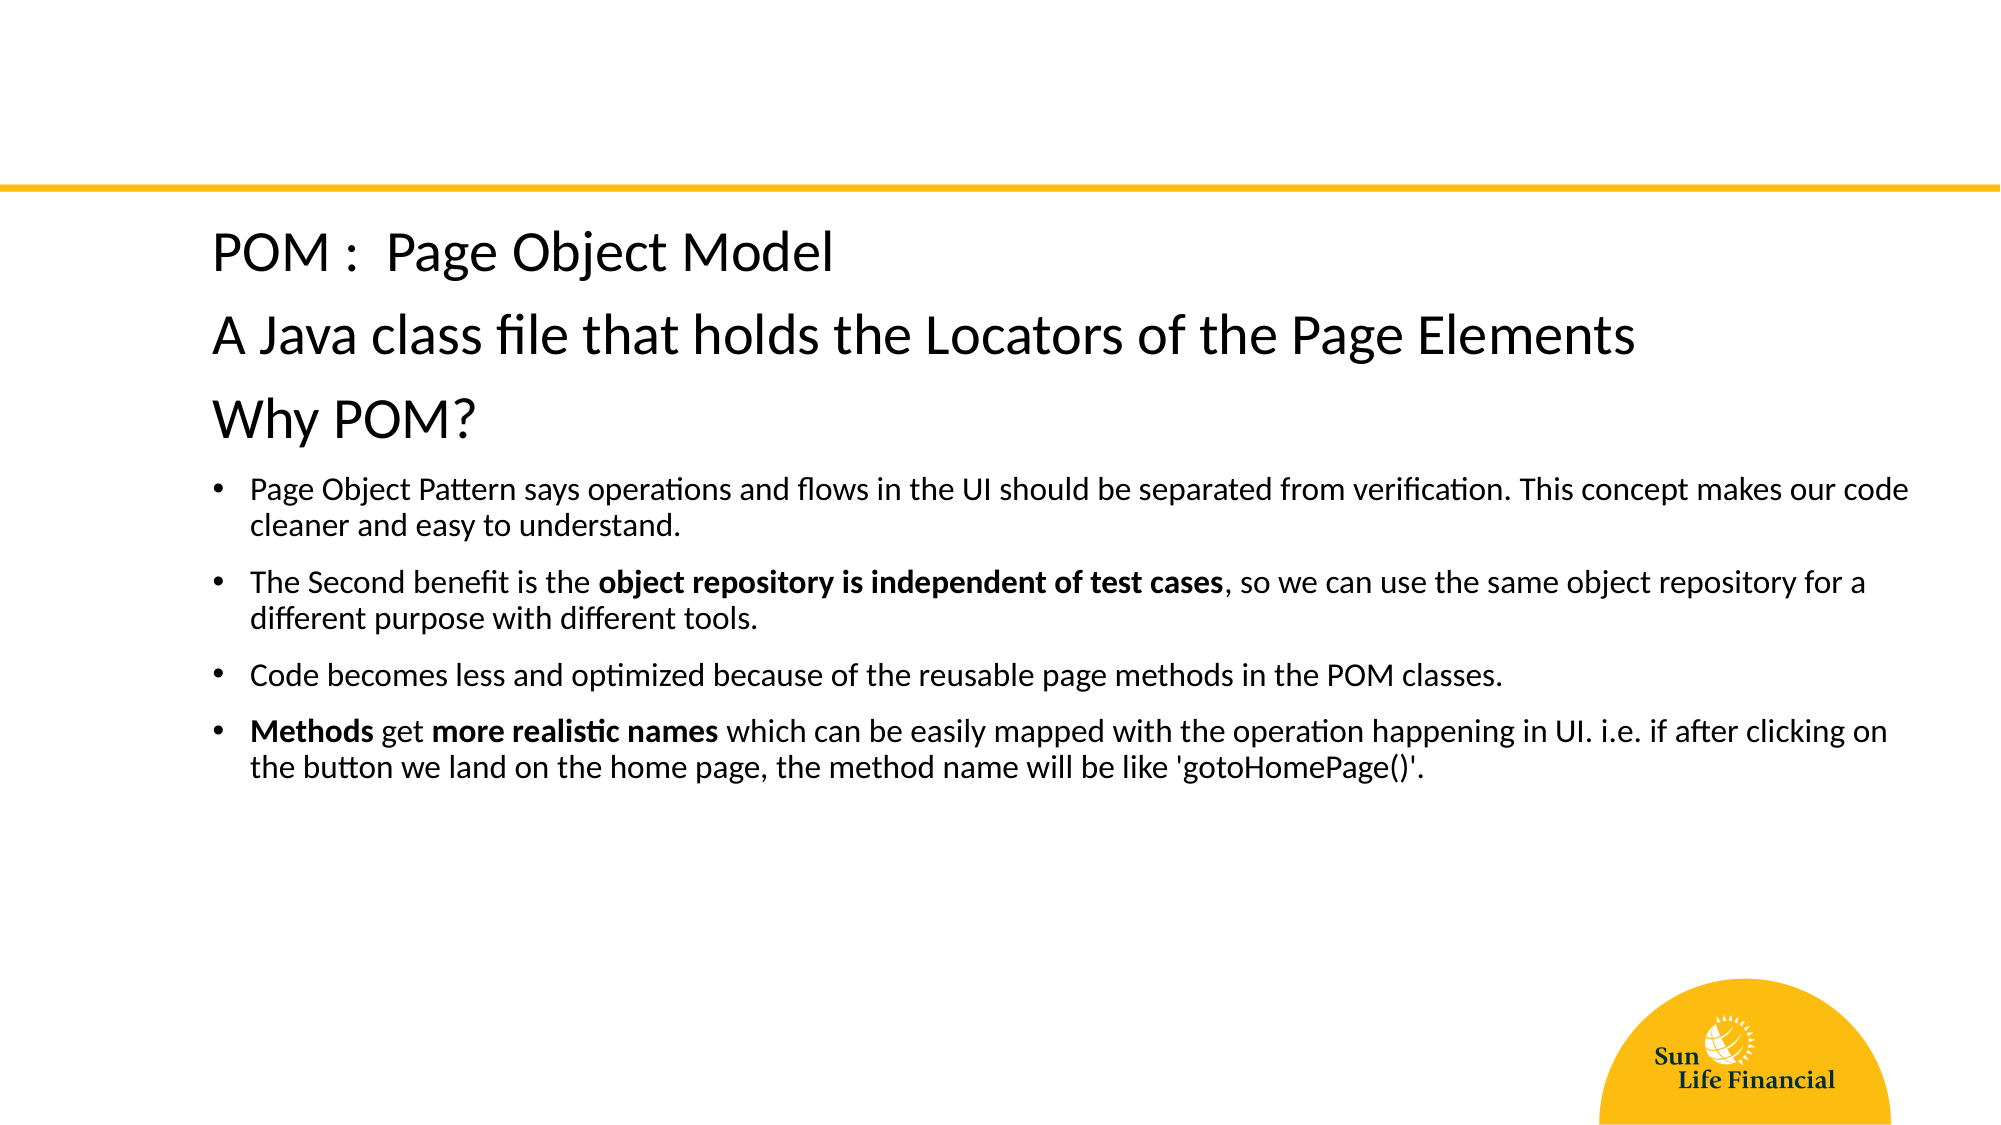

# What is POM
POM :  Page Object Model
A Java class file that holds the Locators of the Page Elements
Why POM?
Page Object Pattern says operations and flows in the UI should be separated from verification. This concept makes our code cleaner and easy to understand.
The Second benefit is the object repository is independent of test cases, so we can use the same object repository for a different purpose with different tools.
Code becomes less and optimized because of the reusable page methods in the POM classes.
Methods get more realistic names which can be easily mapped with the operation happening in UI. i.e. if after clicking on the button we land on the home page, the method name will be like 'gotoHomePage()'.